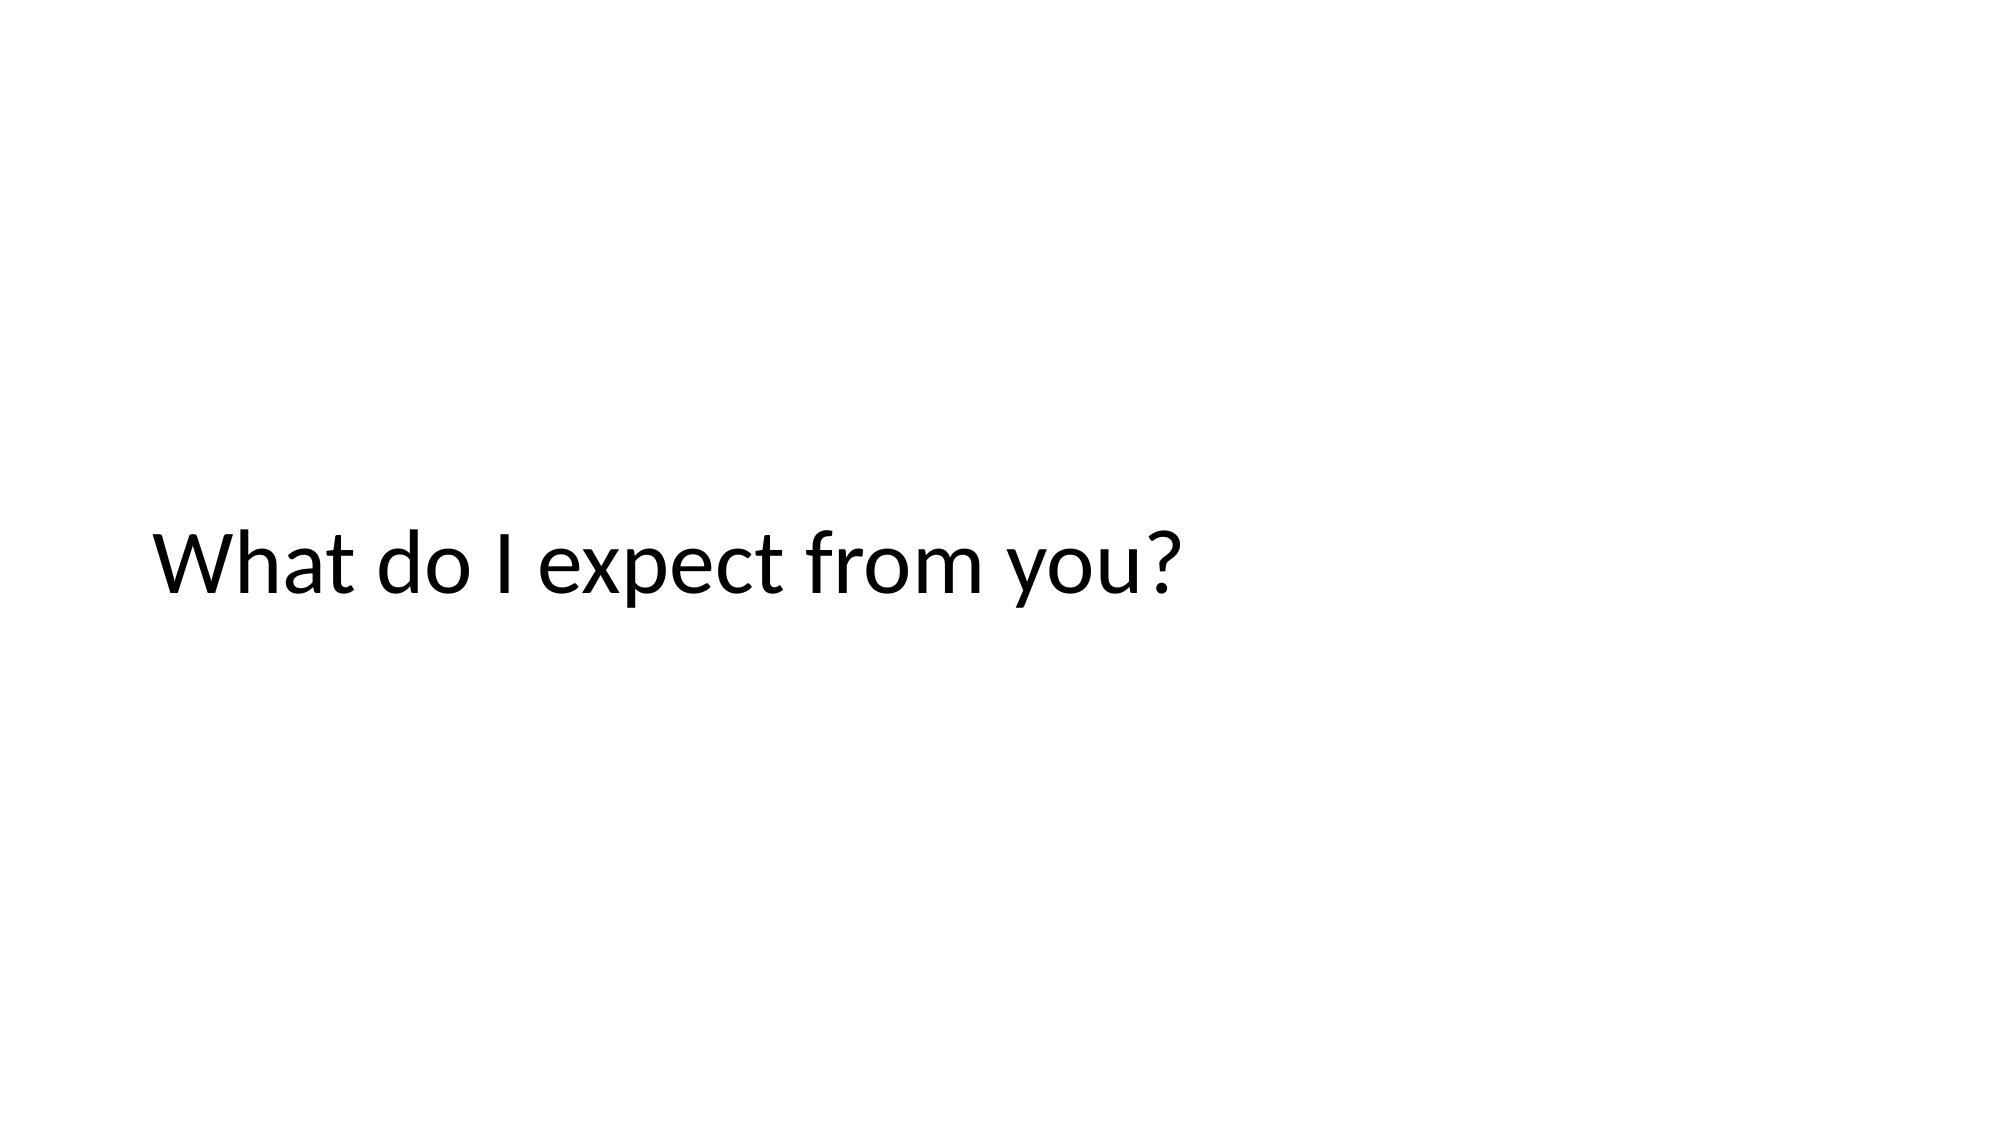

# What do I expect from you?